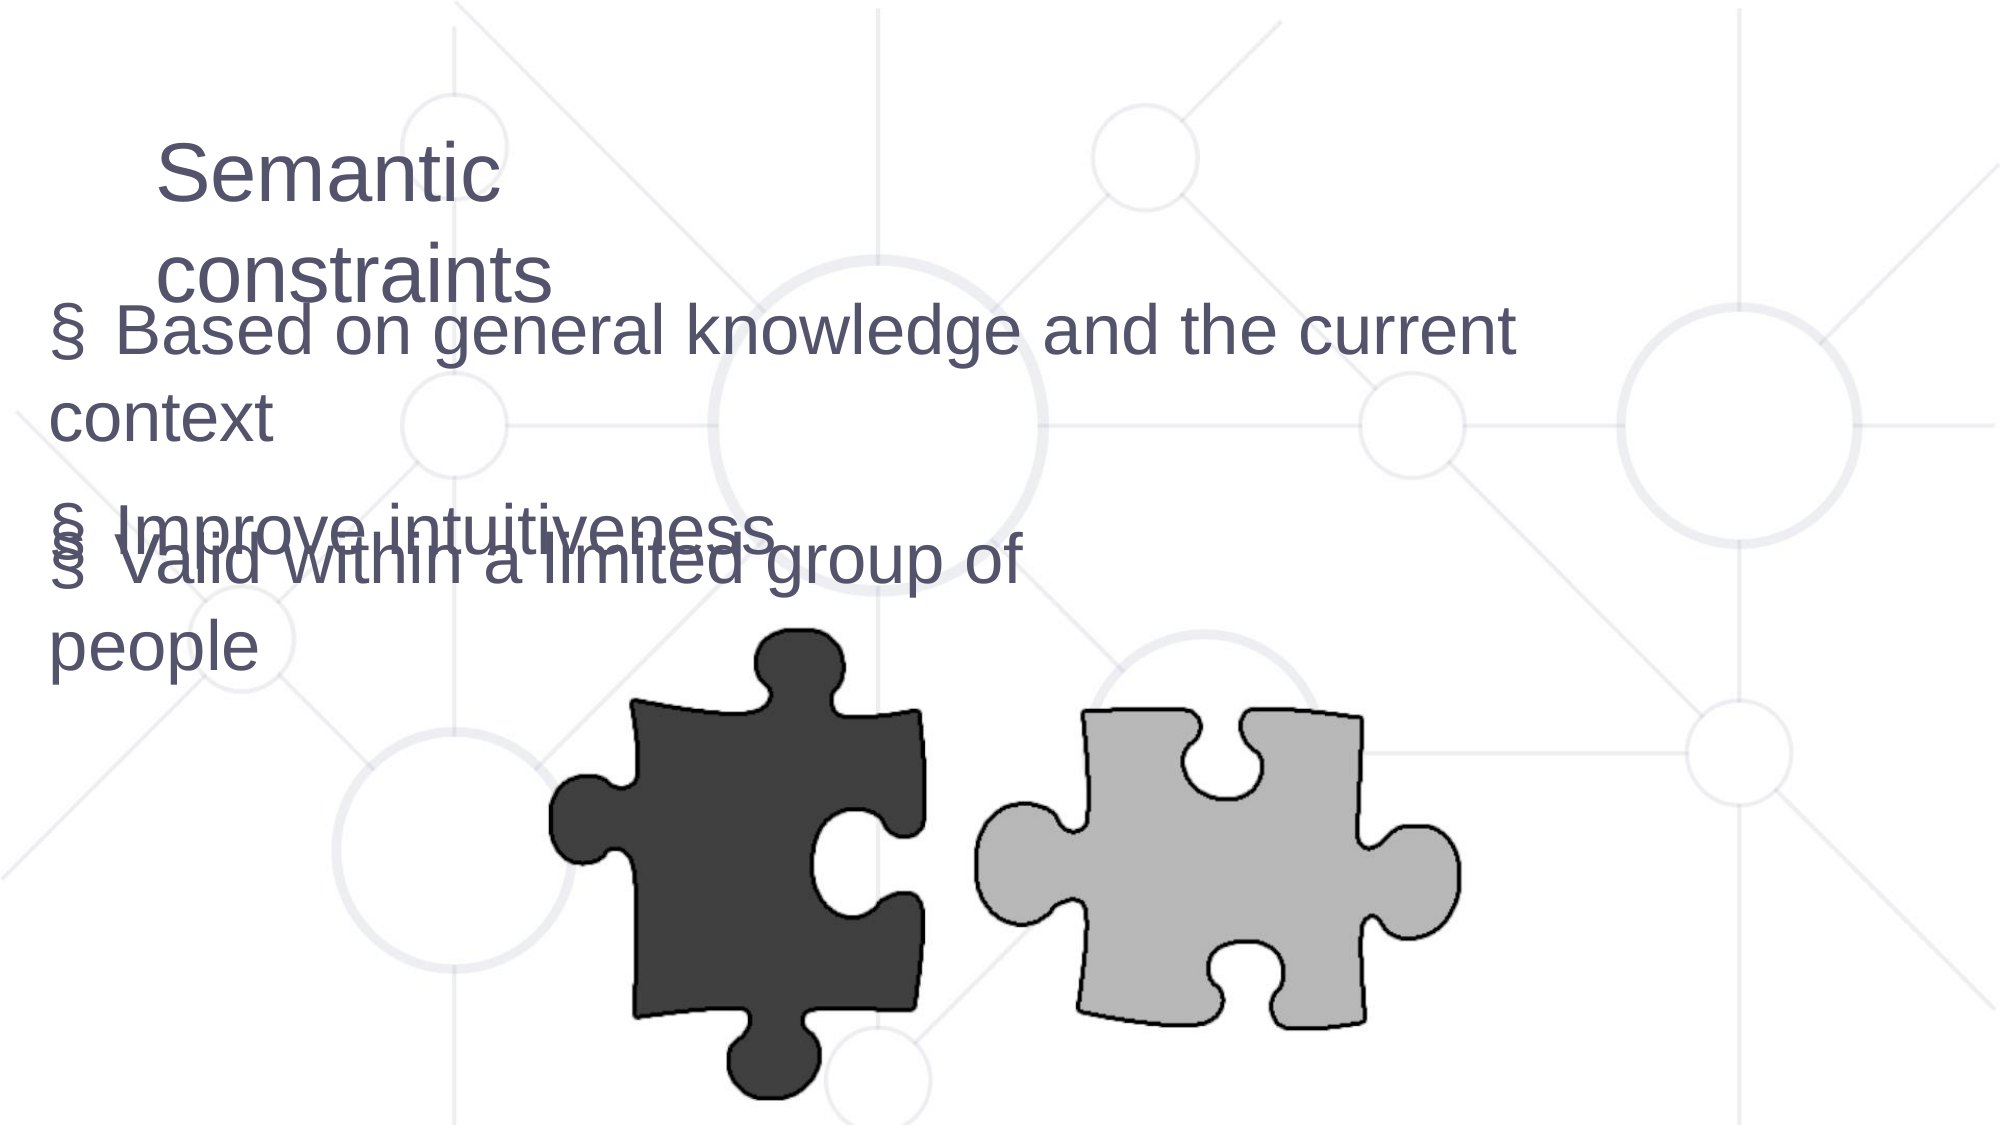

Semantic constraints
§ Based on general knowledge and the current context
§ Improve intuitiveness
§ Valid within a limited group of people